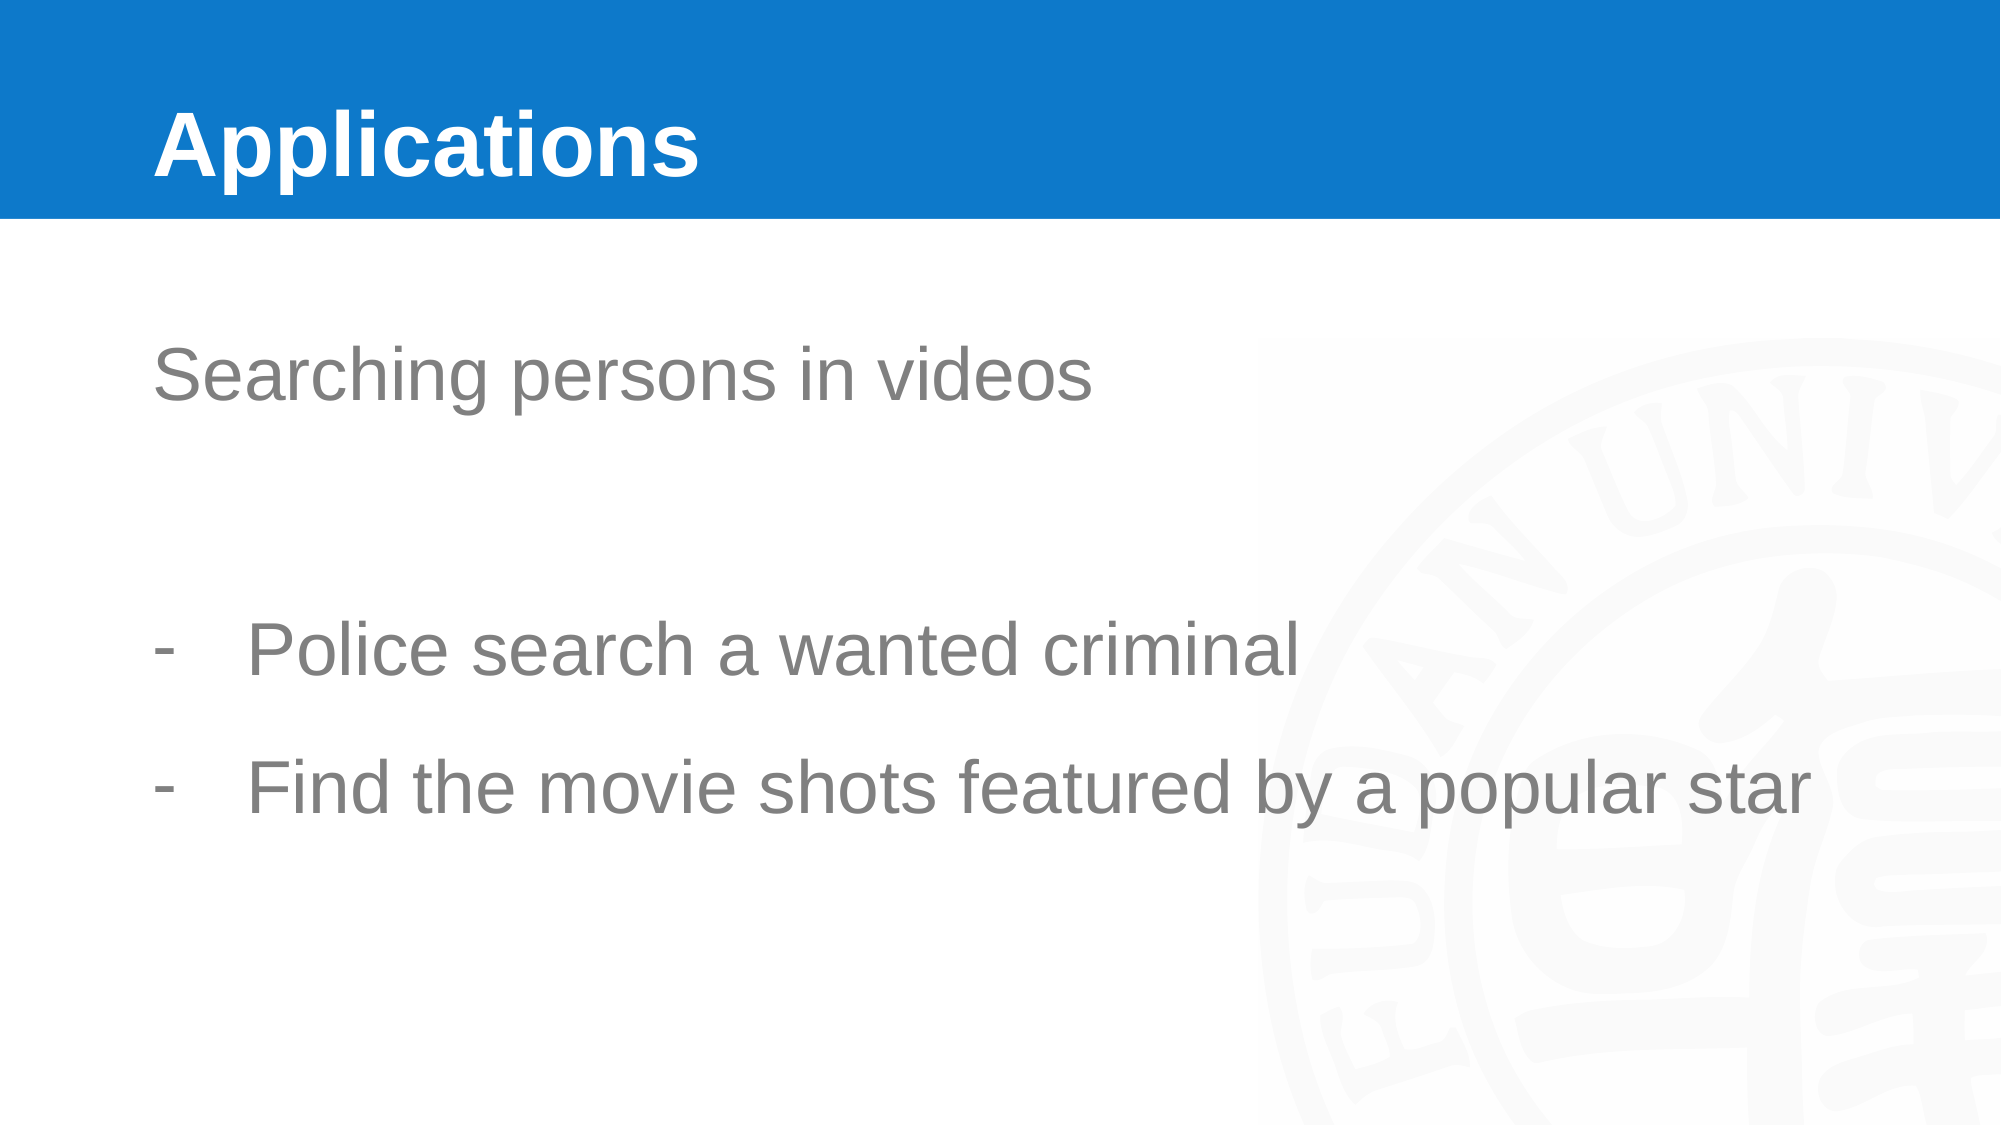

# Applications
Searching persons in videos

Police search a wanted criminal
Find the movie shots featured by a popular star